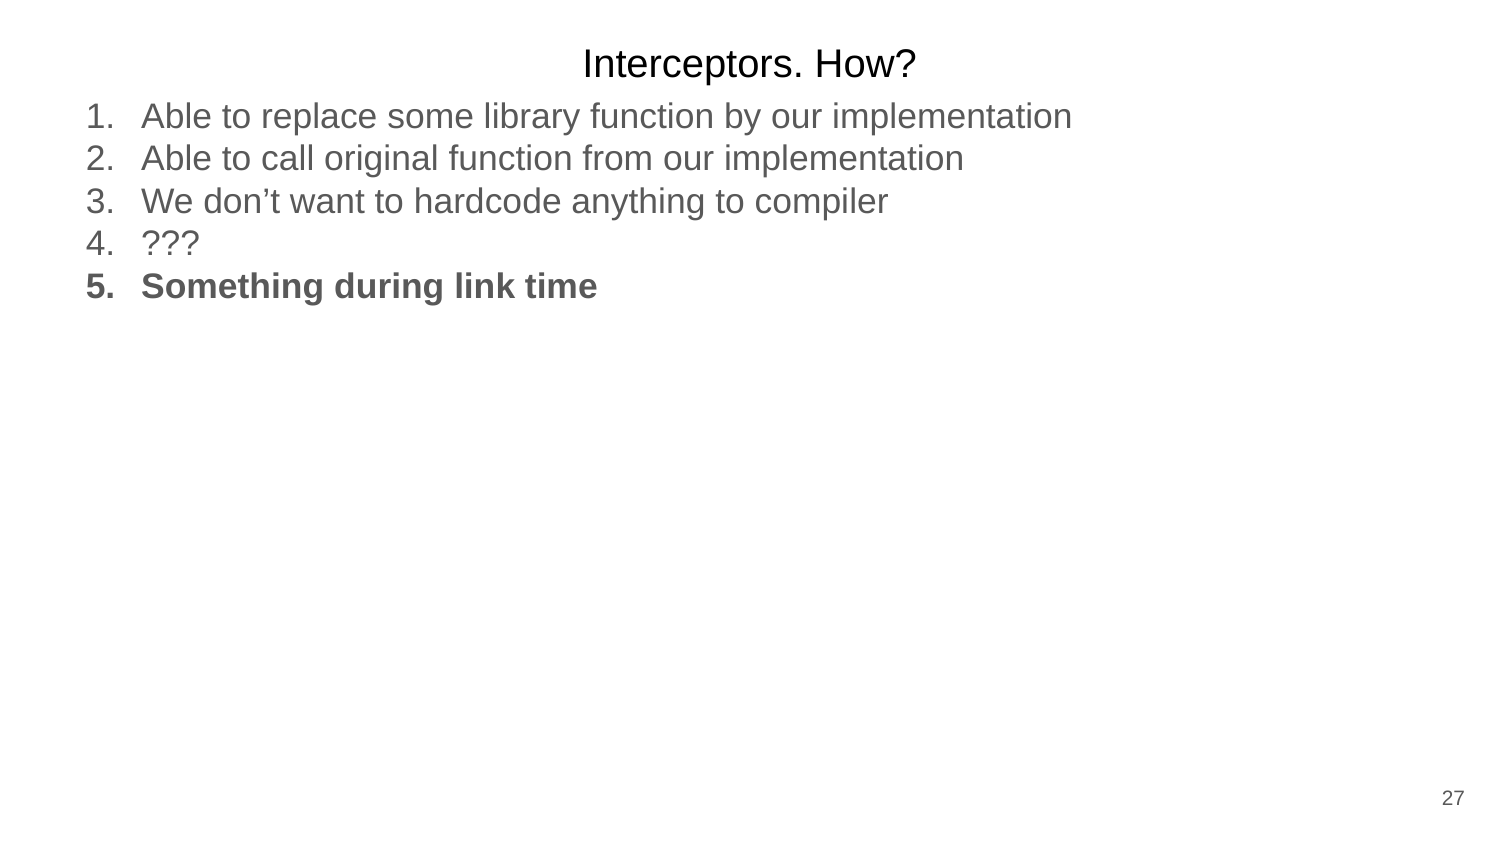

Interceptors. How?
Able to replace some library function by our implementation
Able to call original function from our implementation
We don’t want to hardcode anything to compiler
???
Something during link time

27